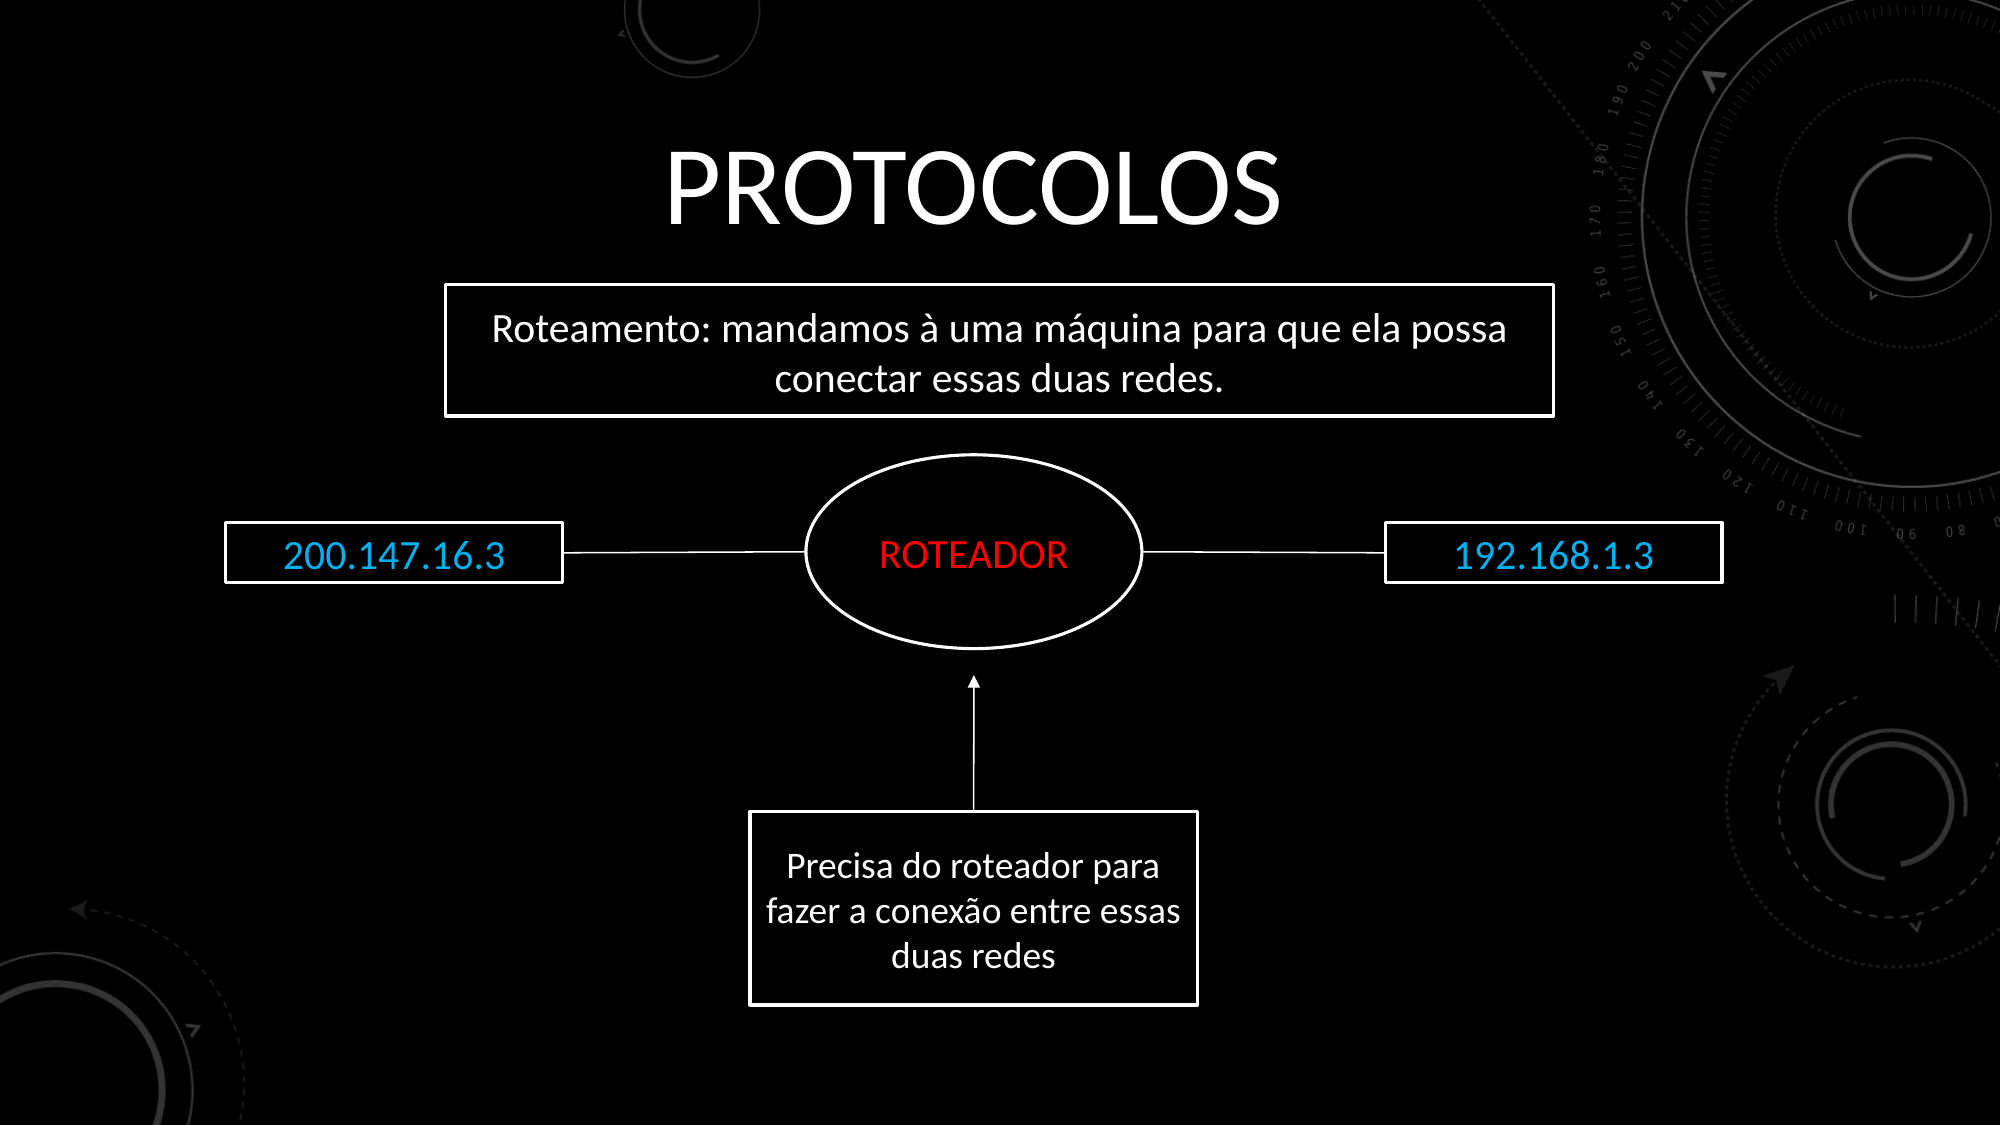

# Protocolos
Roteamento: mandamos à uma máquina para que ela possa conectar essas duas redes.
ROTEADOR
200.147.16.3
192.168.1.3
Precisa do roteador para fazer a conexão entre essas duas redes